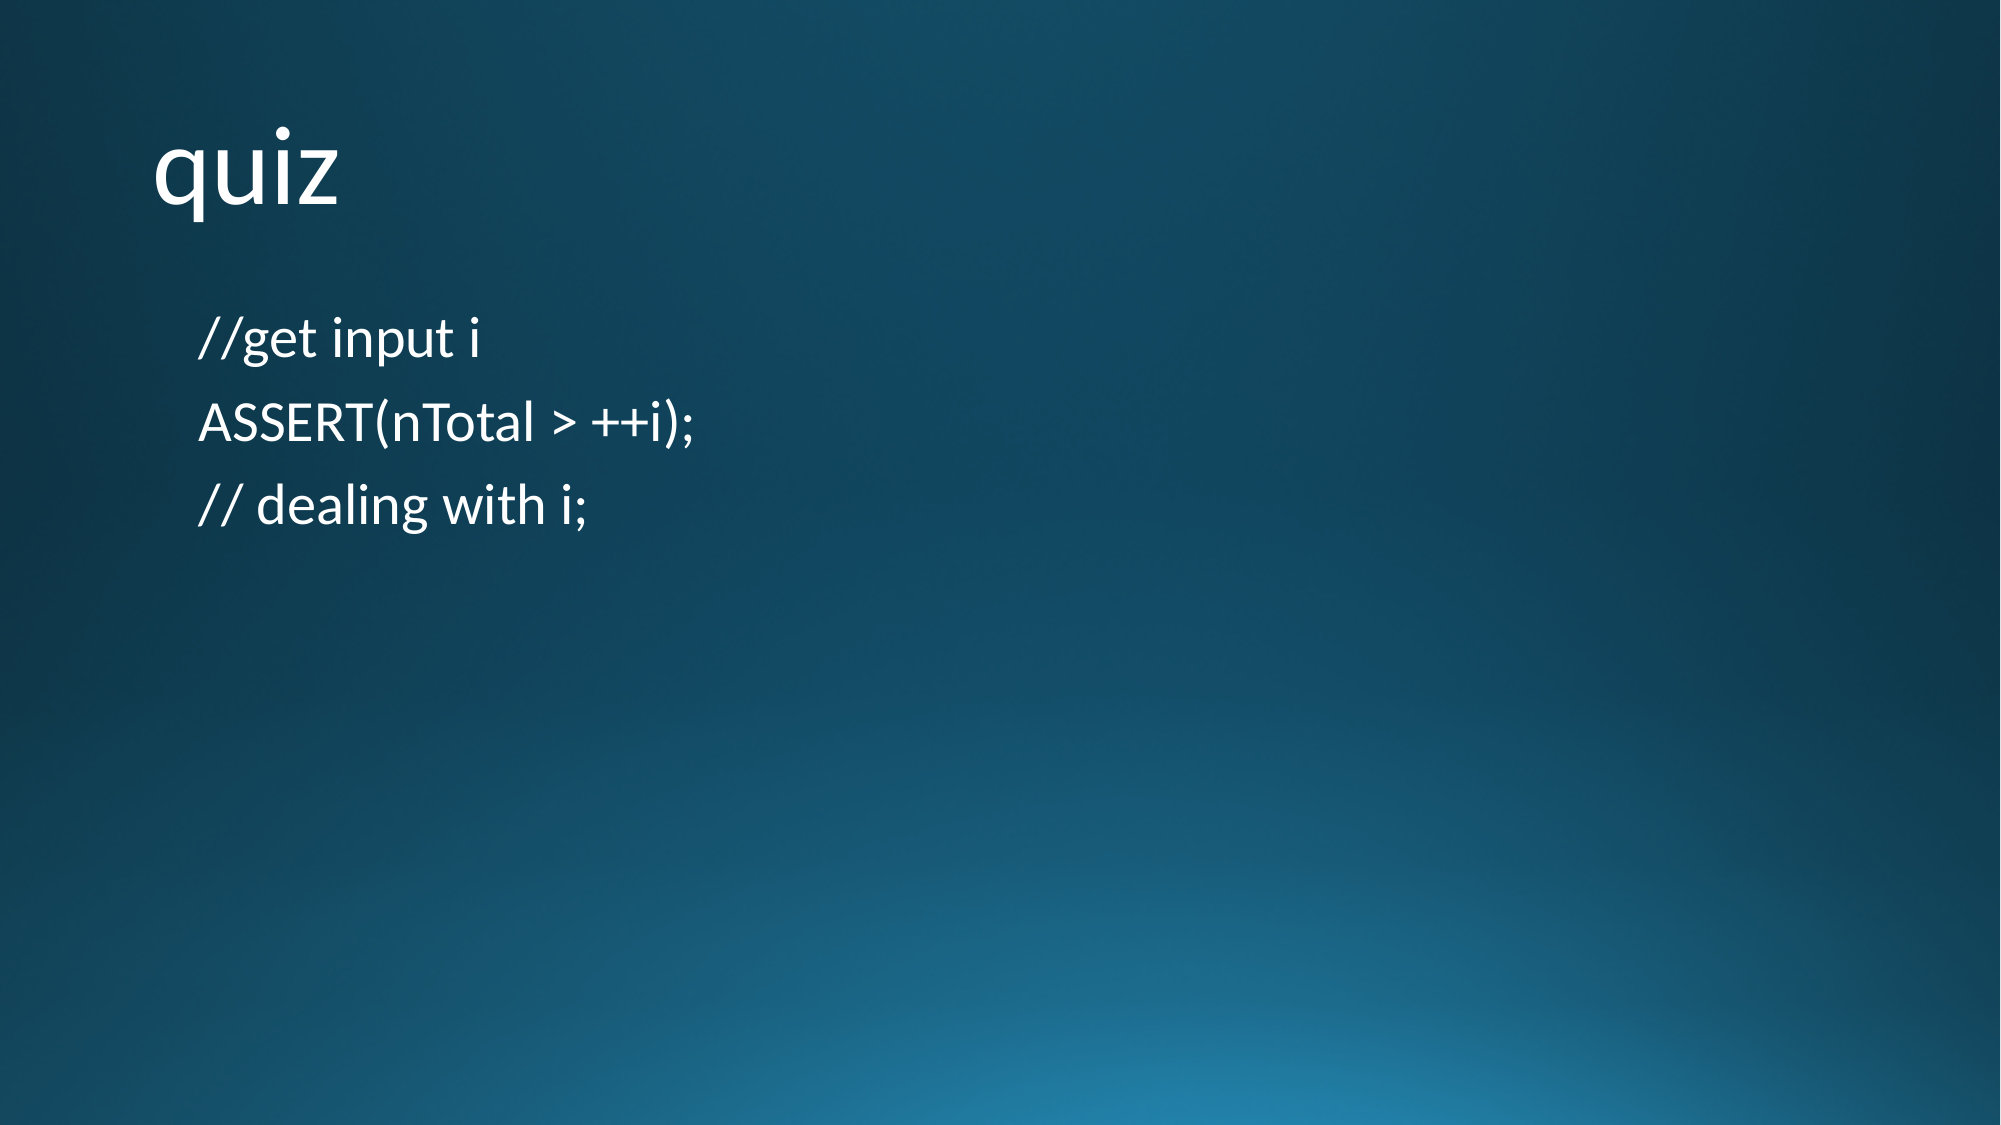

# quiz
//get input i
ASSERT(nTotal > ++i);
// dealing with i;